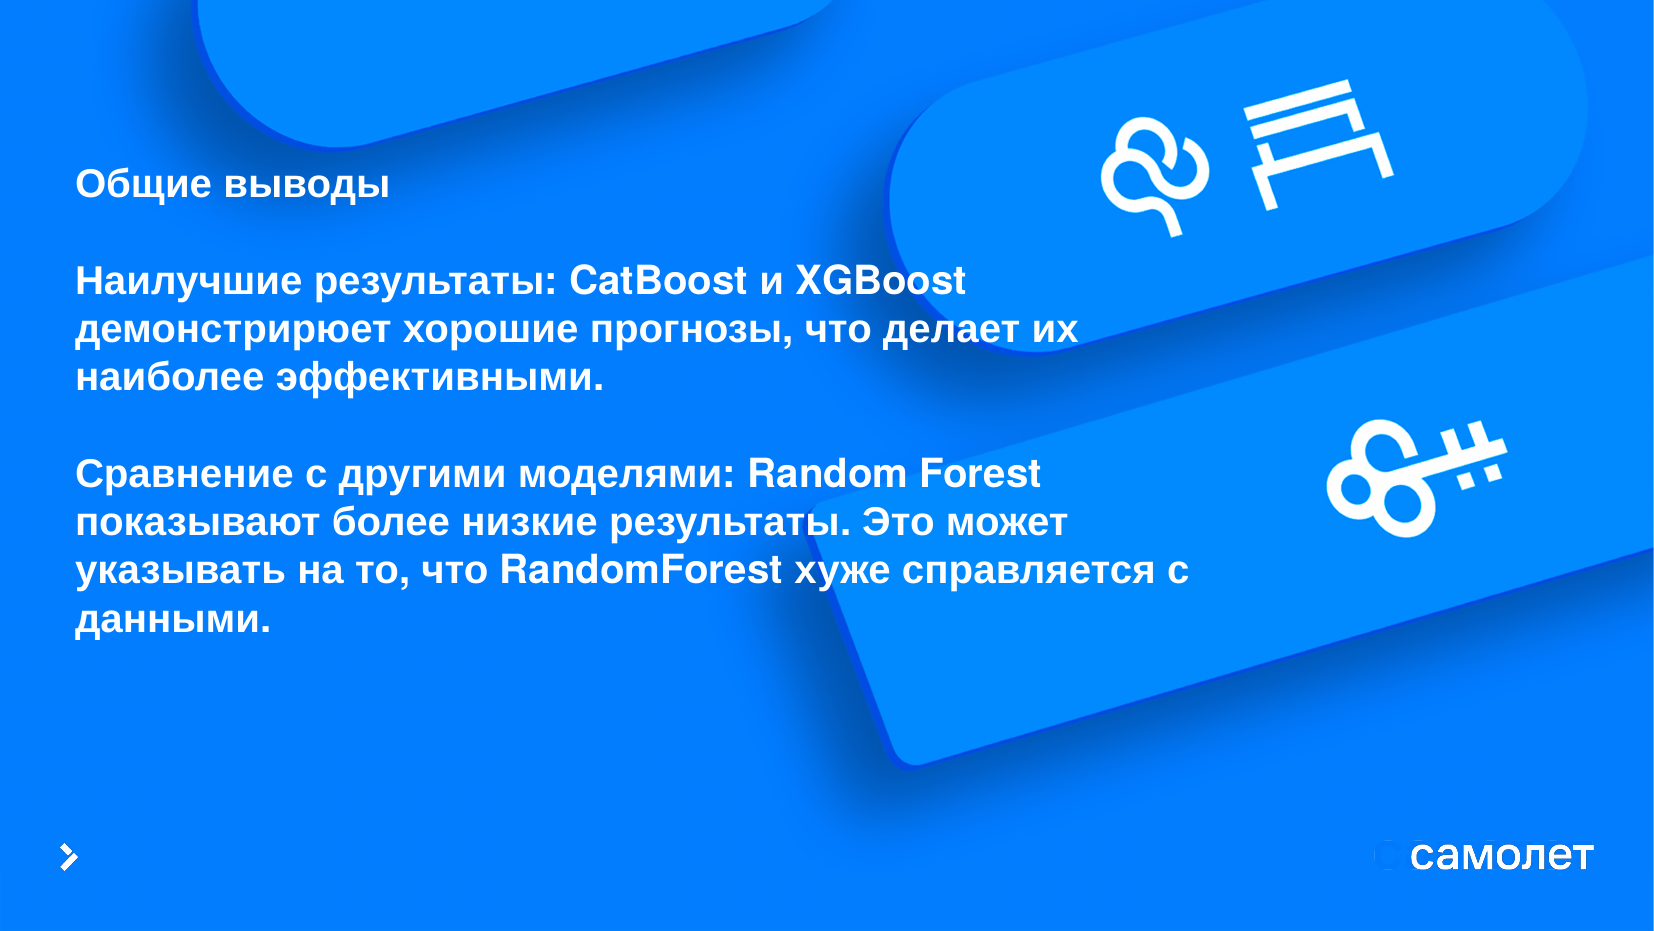

# Общие выводы Наилучшие результаты: CatBoost и XGBoost демонстрирюет хорошие прогнозы, что делает их наиболее эффективными. Сравнение с другими моделями: Random Forest показывают более низкие результаты. Это может указывать на то, что RandomForest хуже справляется с данными.